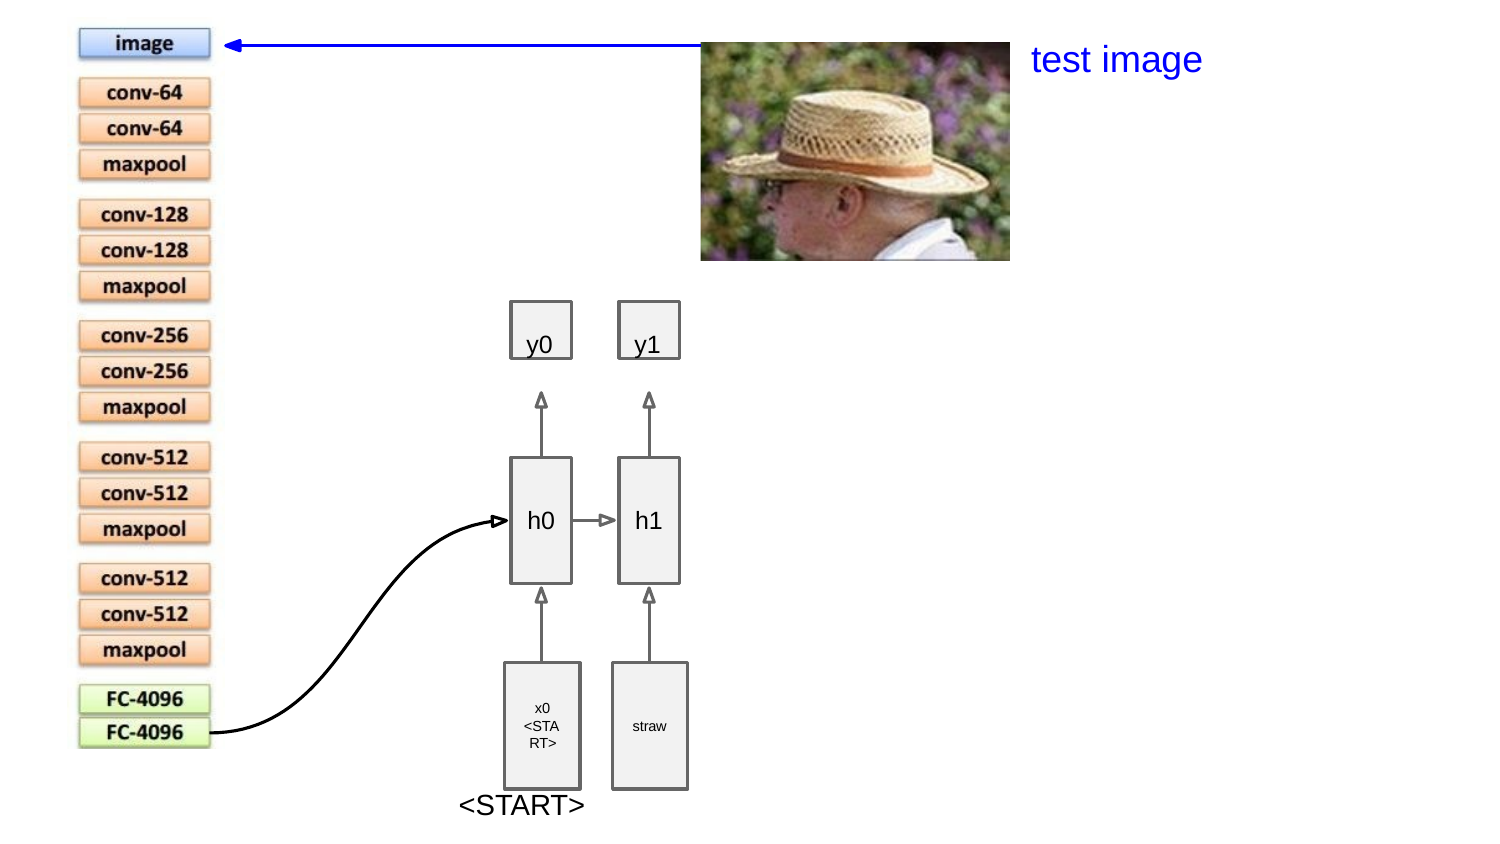

# test image

y0

y1

h0
h1

x0
<STA  RT>
straw

<START>